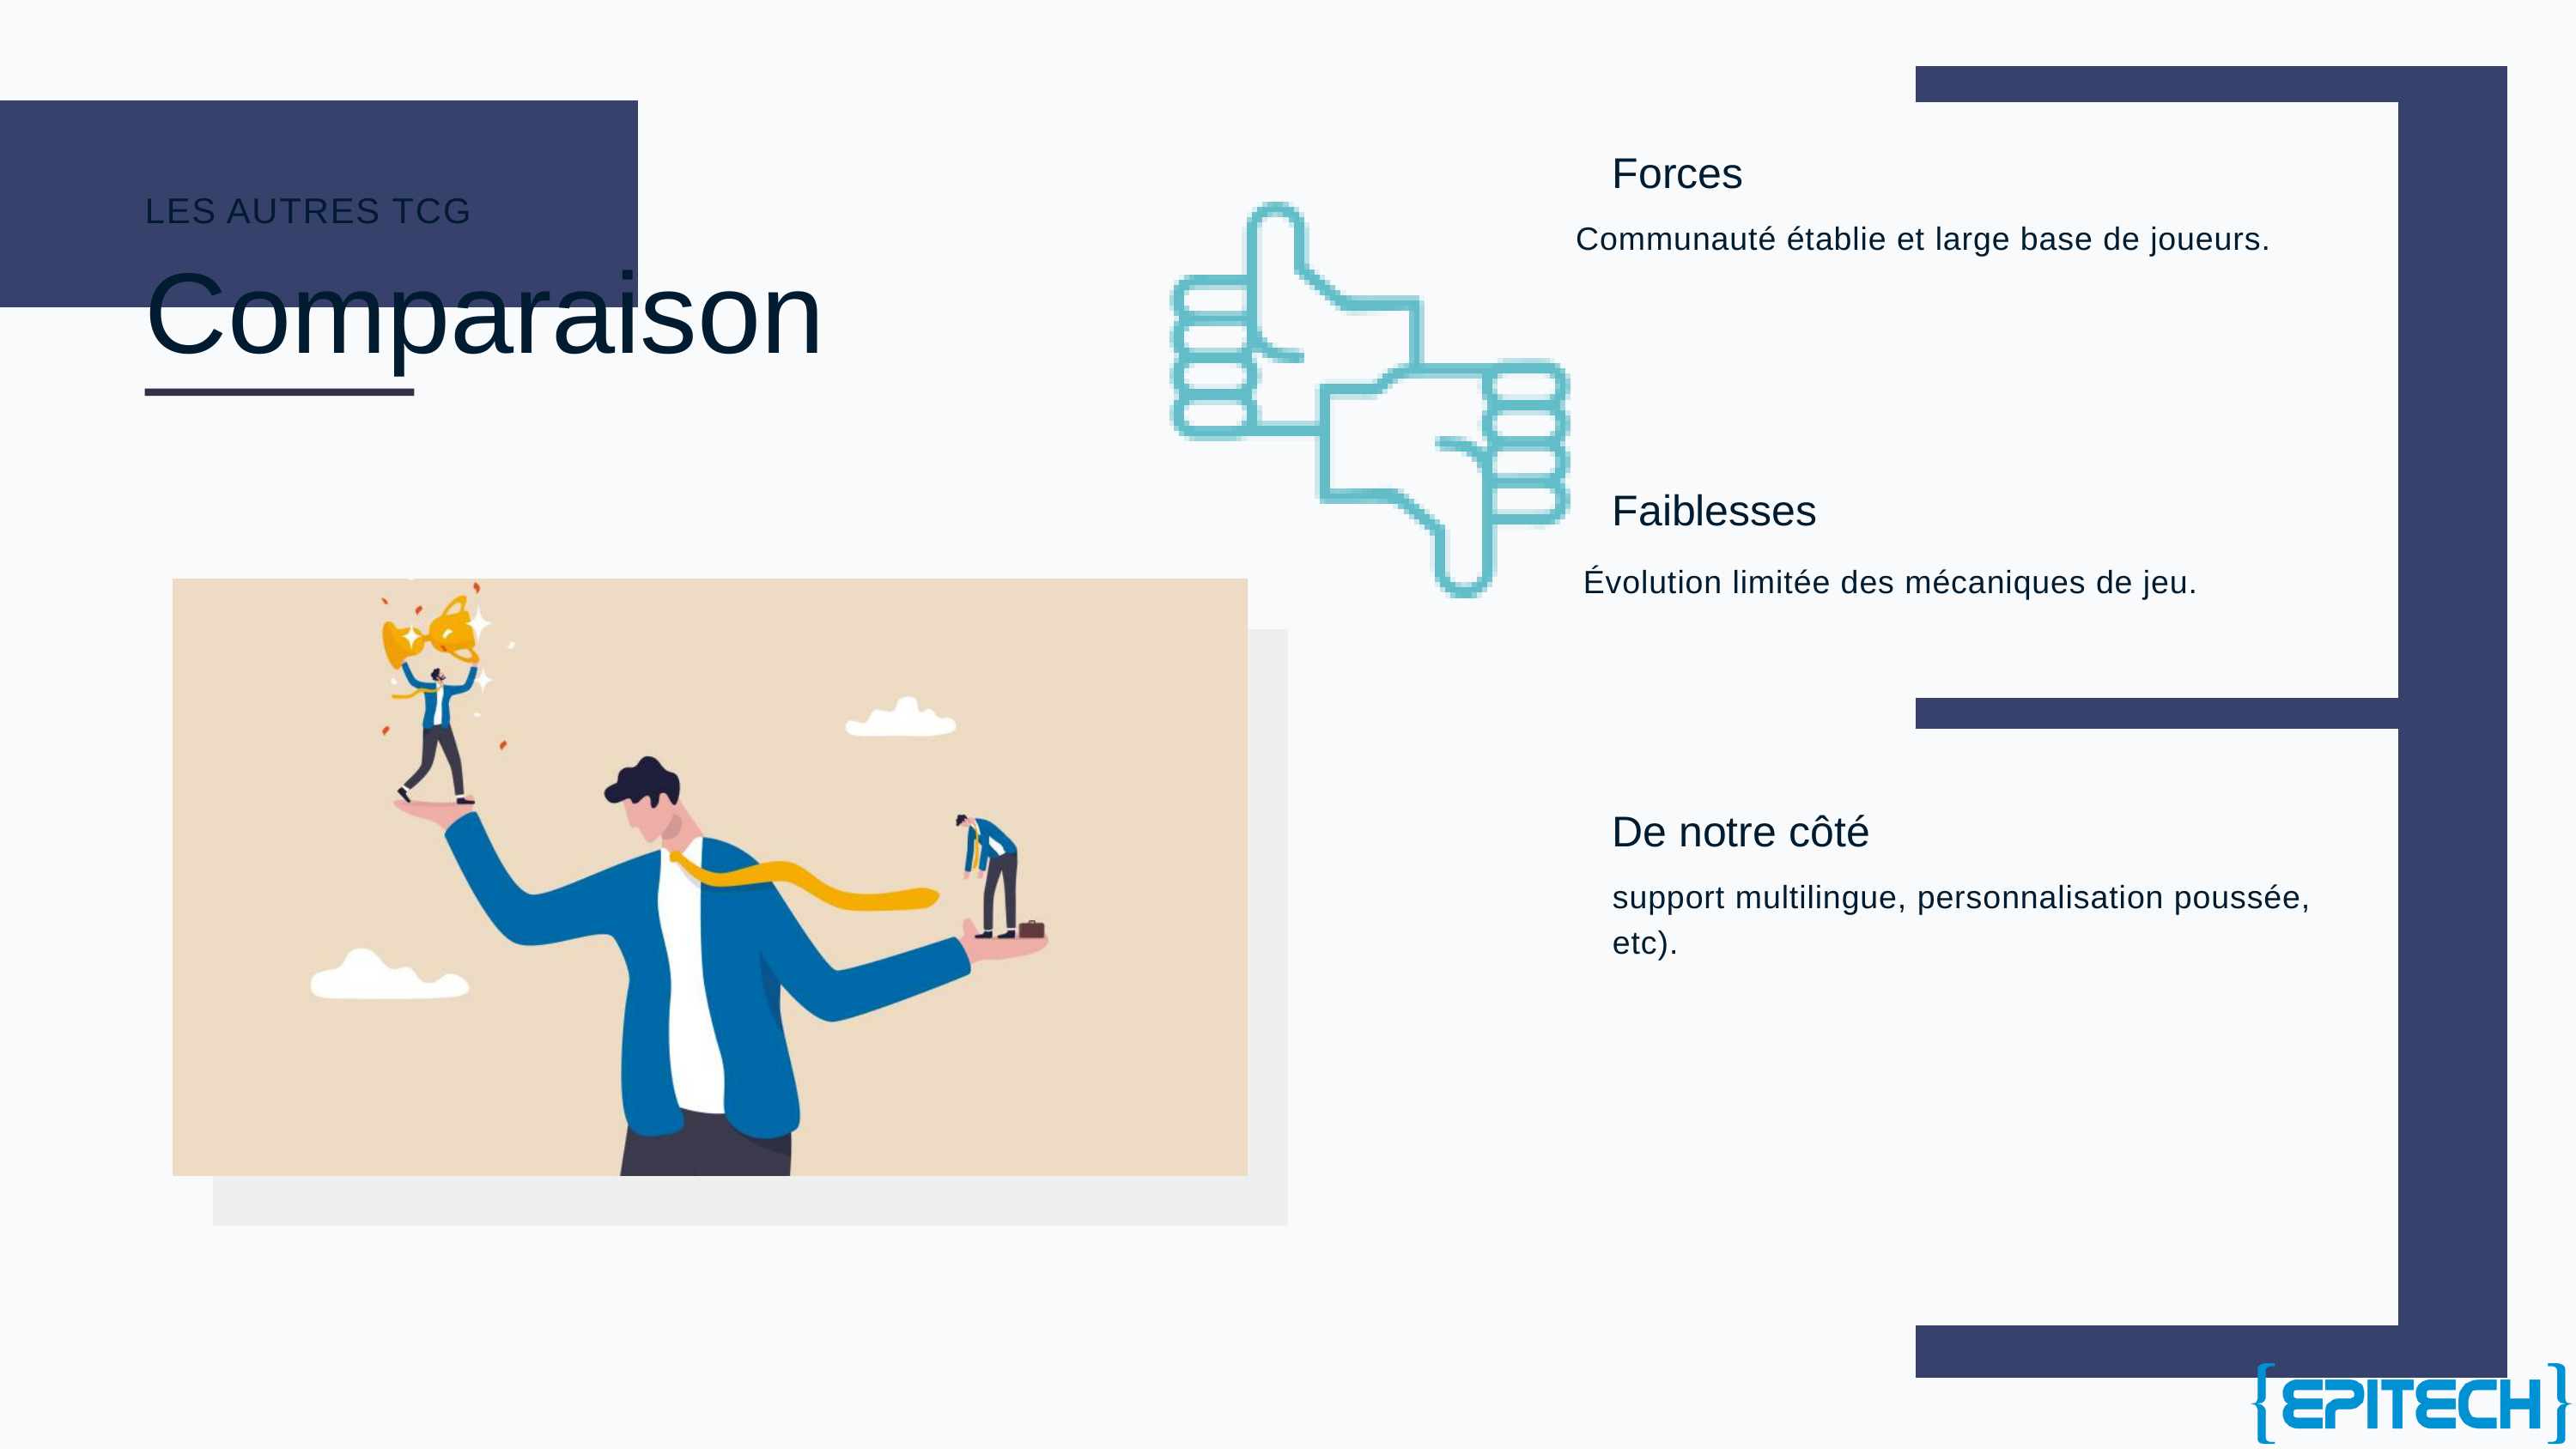

Forces
LES AUTRES TCG
Comparaison

Communauté établie et large base de joueurs.

Faiblesses
Évolution limitée des mécaniques de jeu.

De notre côté
support multilingue, personnalisation poussée, etc).